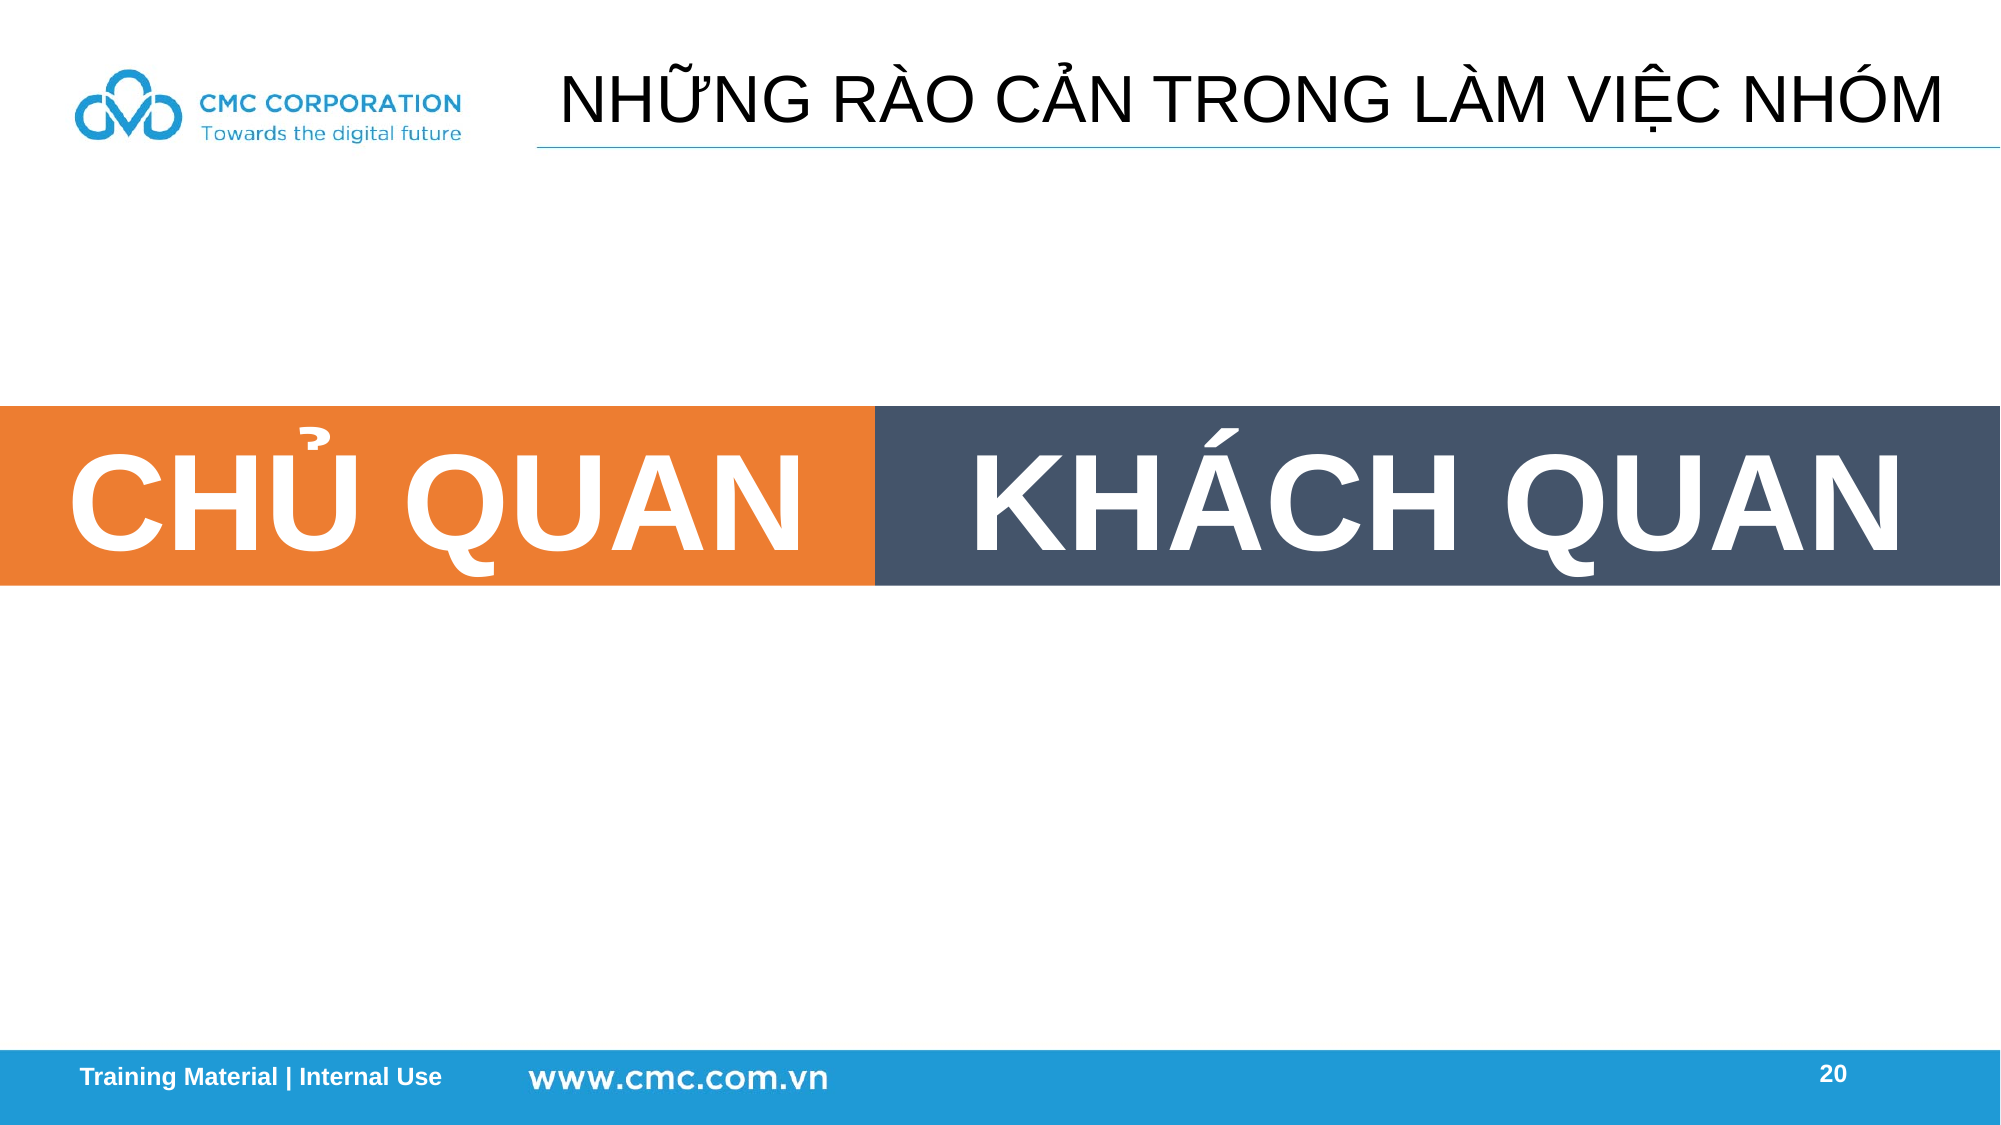

NHỮNG RÀO CẢN TRONG LÀM VIỆC NHÓM
CHỦ QUAN
KHÁCH QUAN
20
Training Material | Internal Use